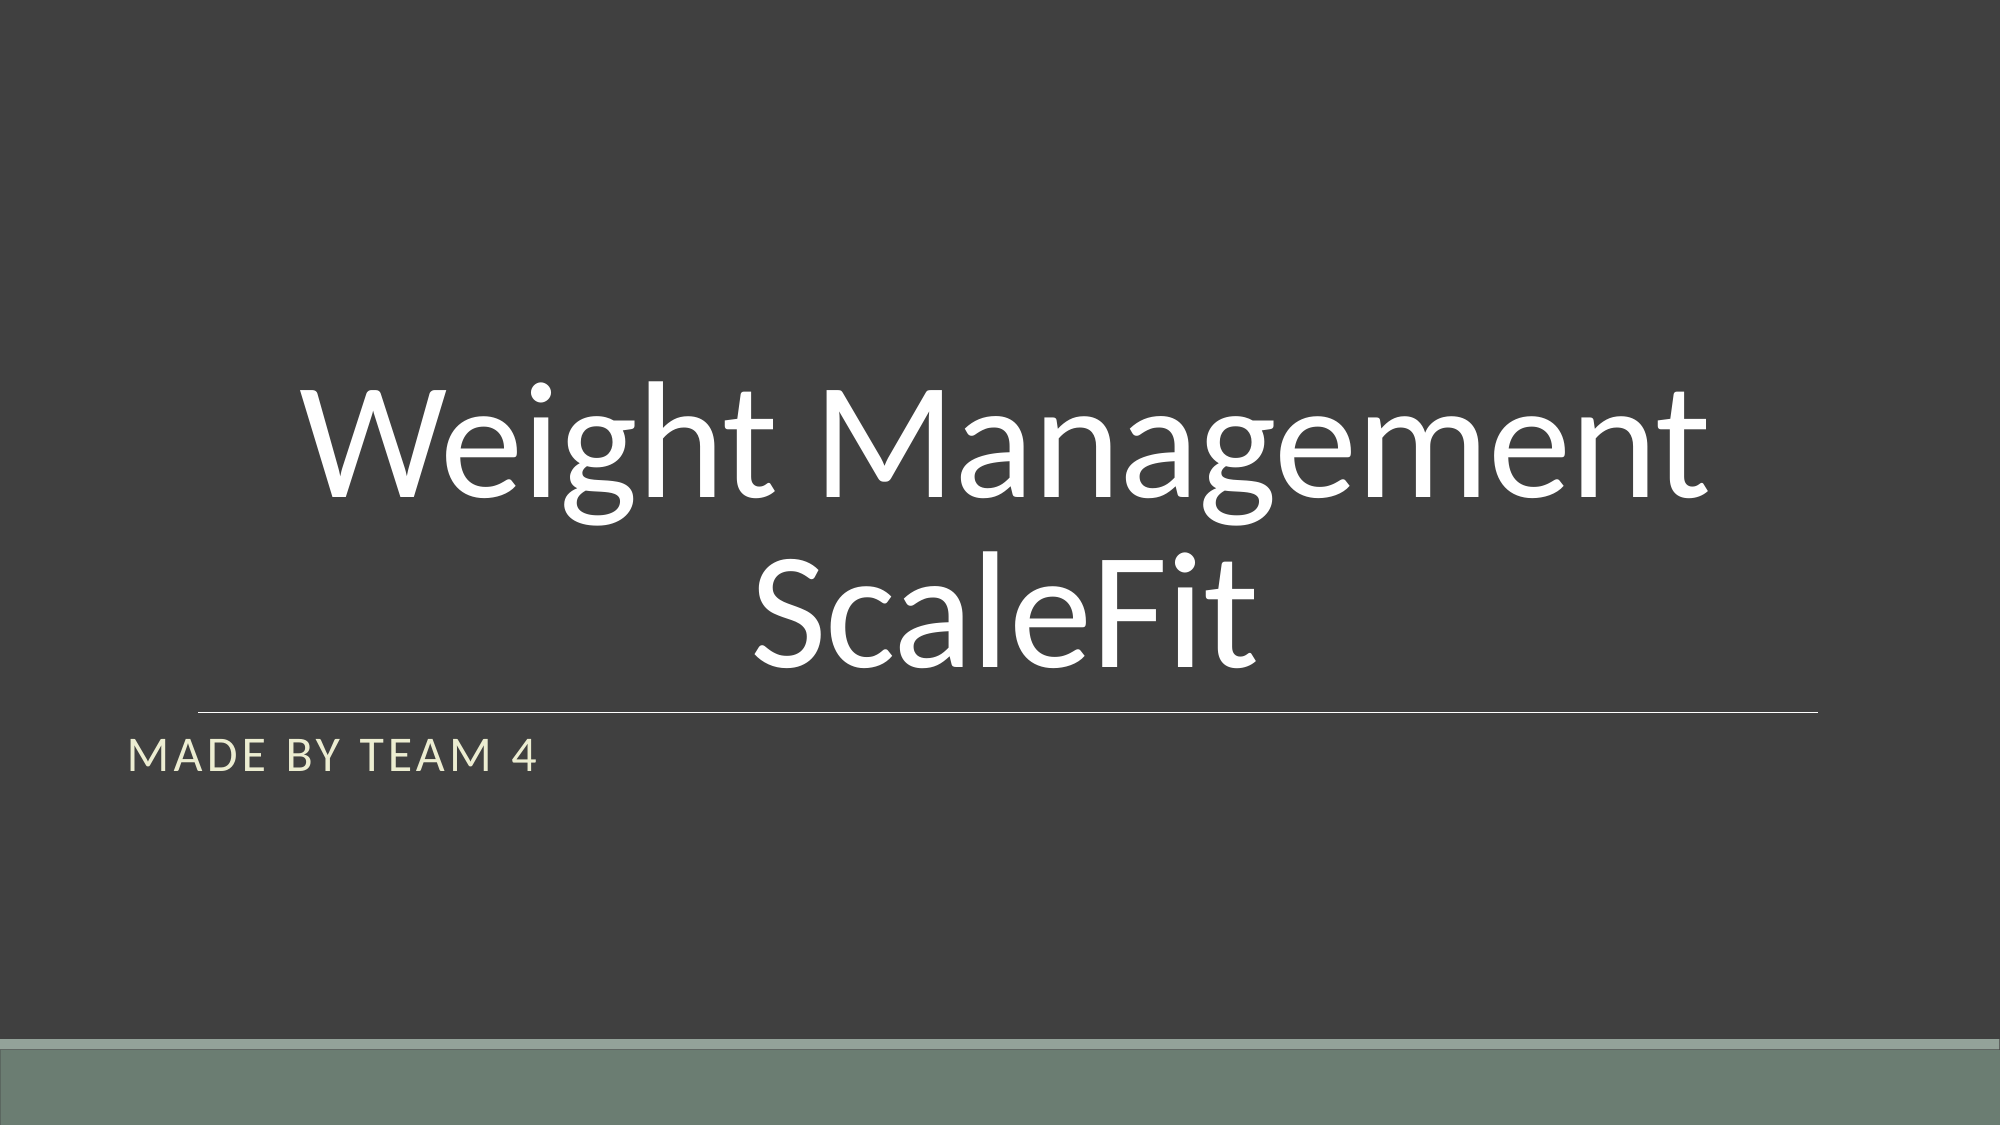

# Weight Management ScaleFit
Made by Team 4